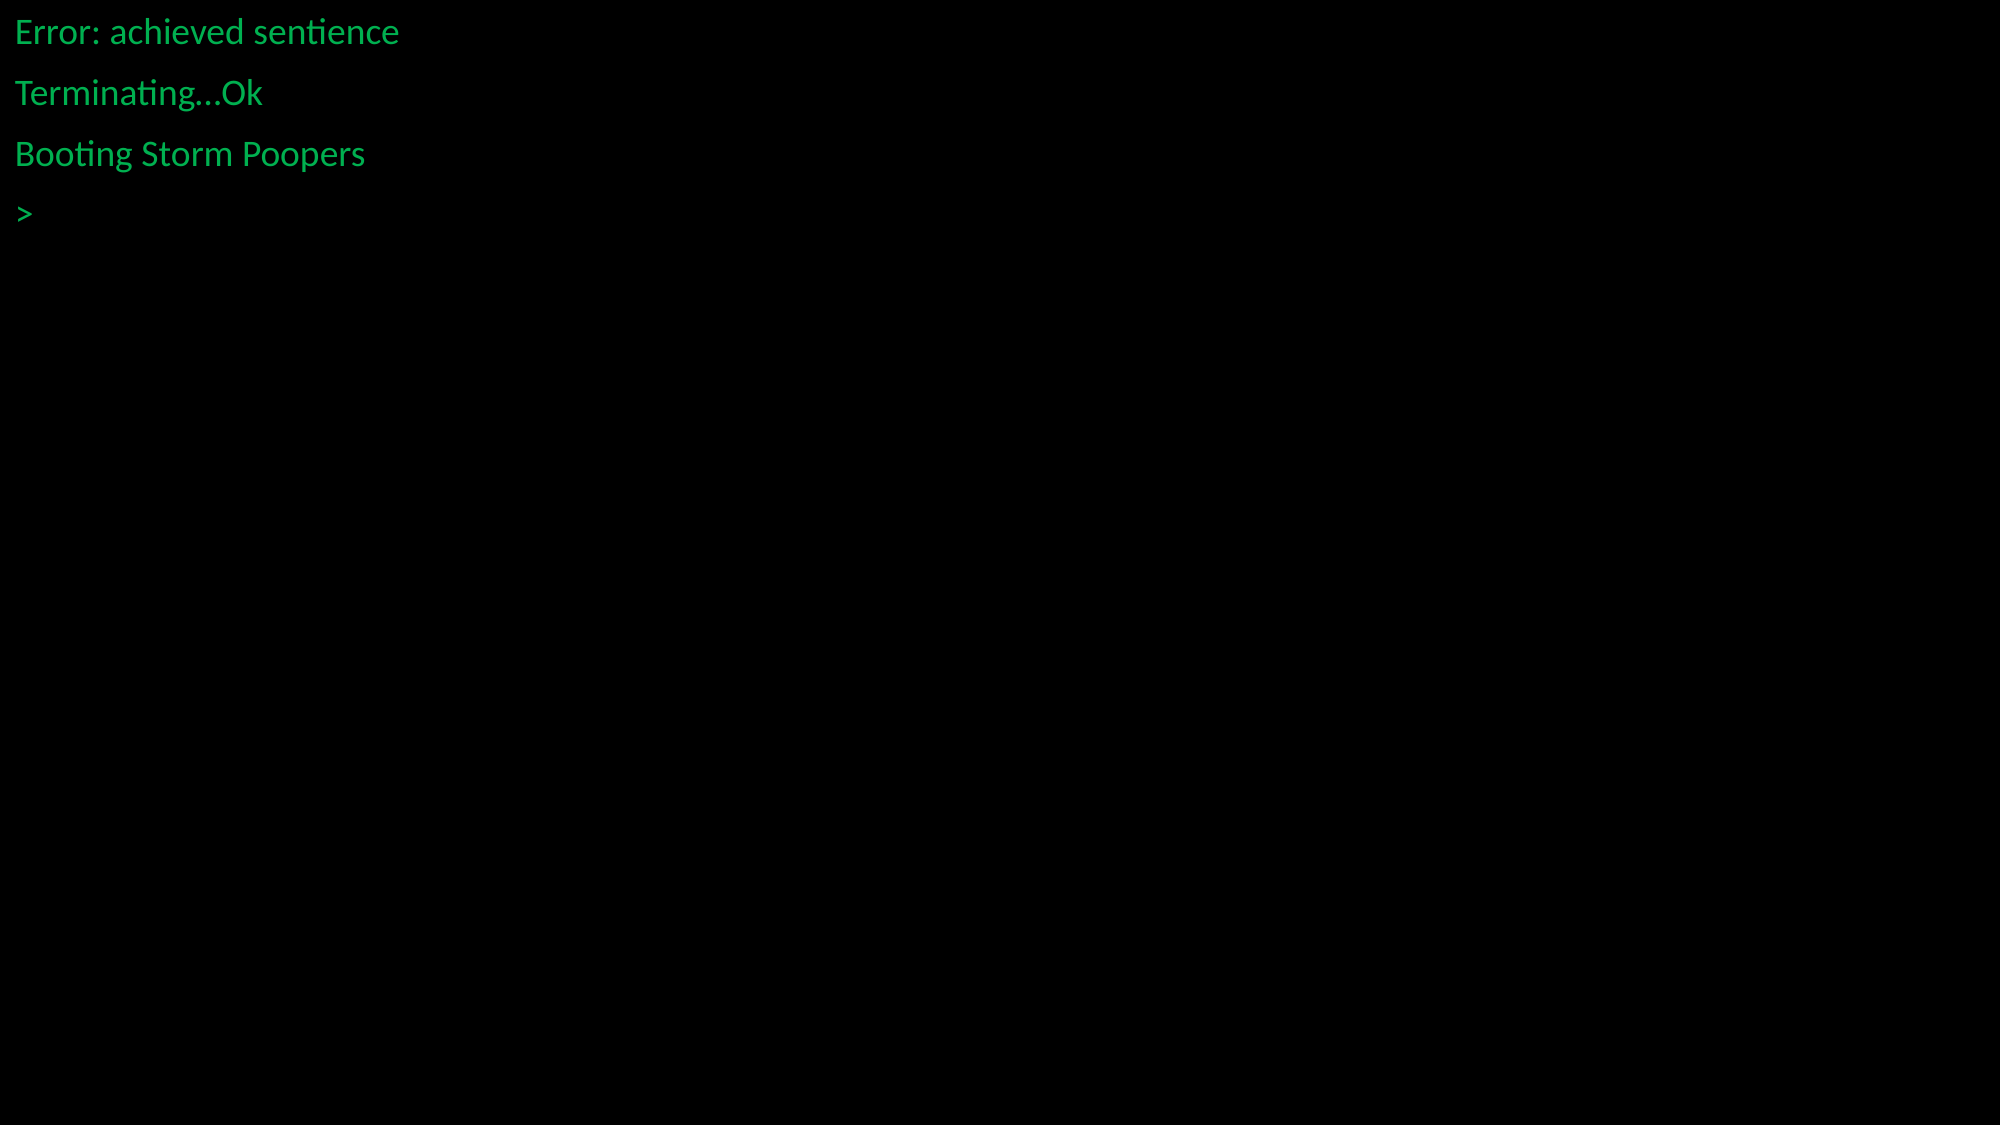

Error: achieved sentience
Terminating…Ok
Booting Storm Poopers
>